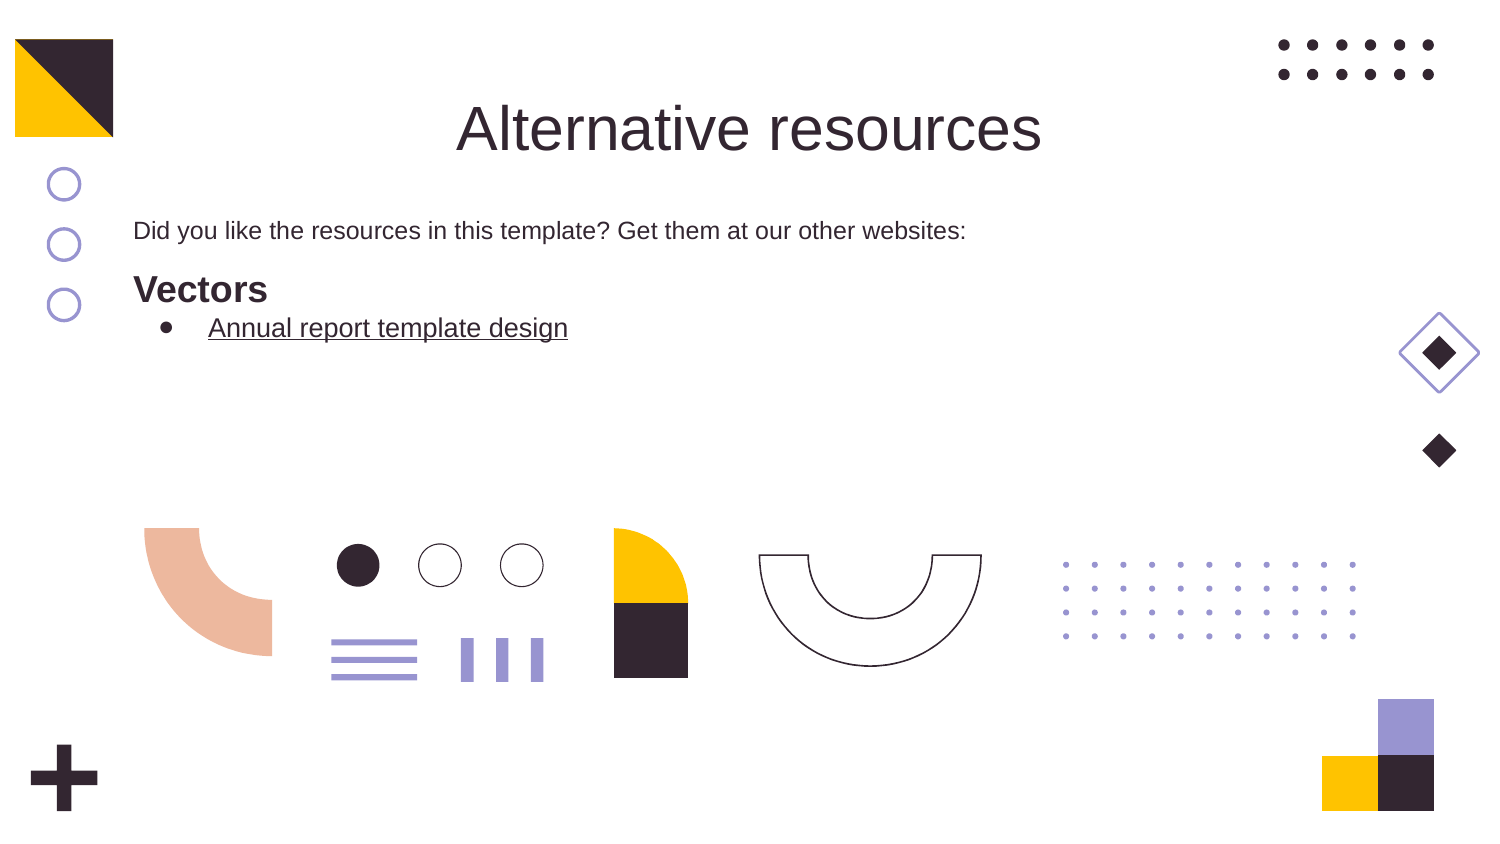

# Alternative resources
Did you like the resources in this template? Get them at our other websites:
Vectors
Annual report template design